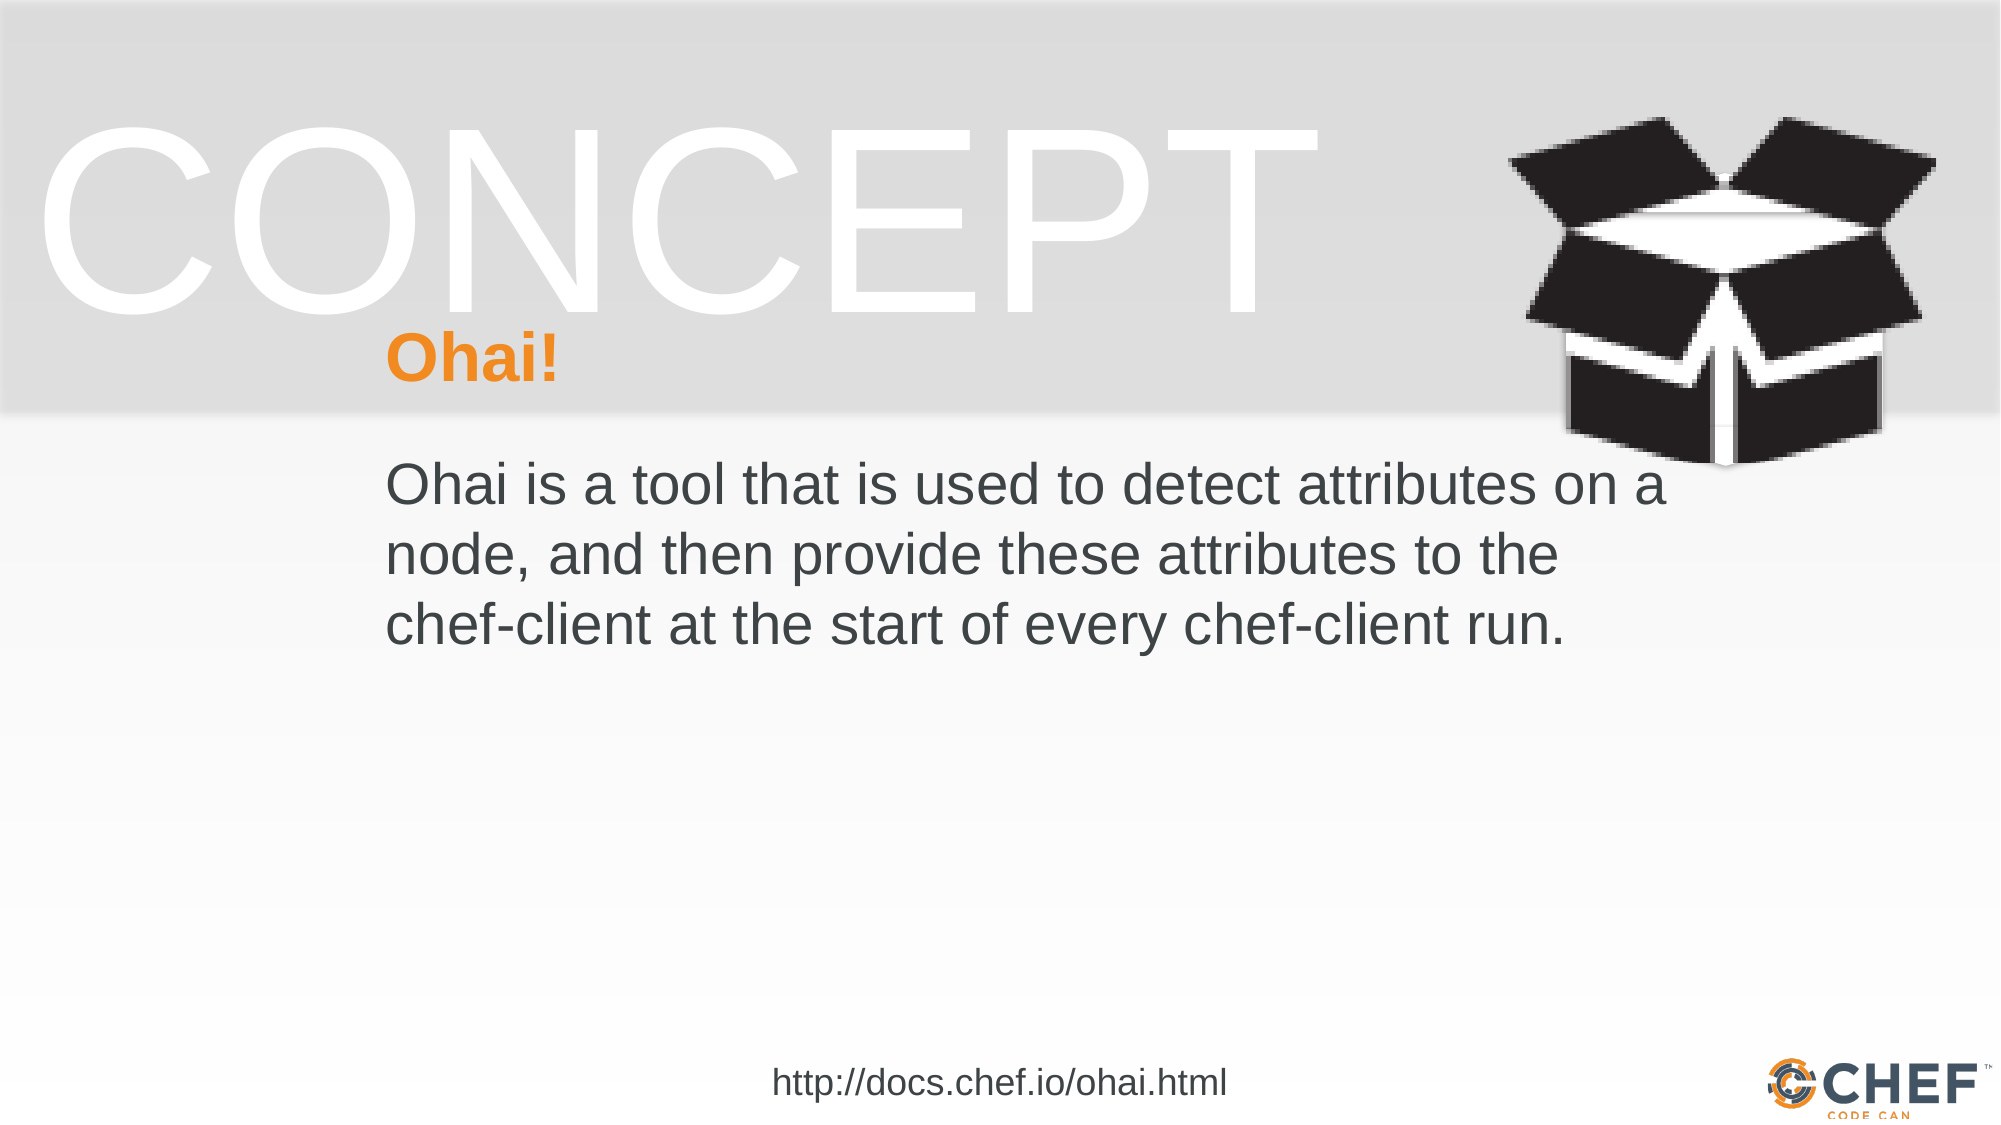

# Ohai!
Ohai is a tool that is used to detect attributes on a node, and then provide these attributes to the chef-client at the start of every chef-client run.
http://docs.chef.io/ohai.html